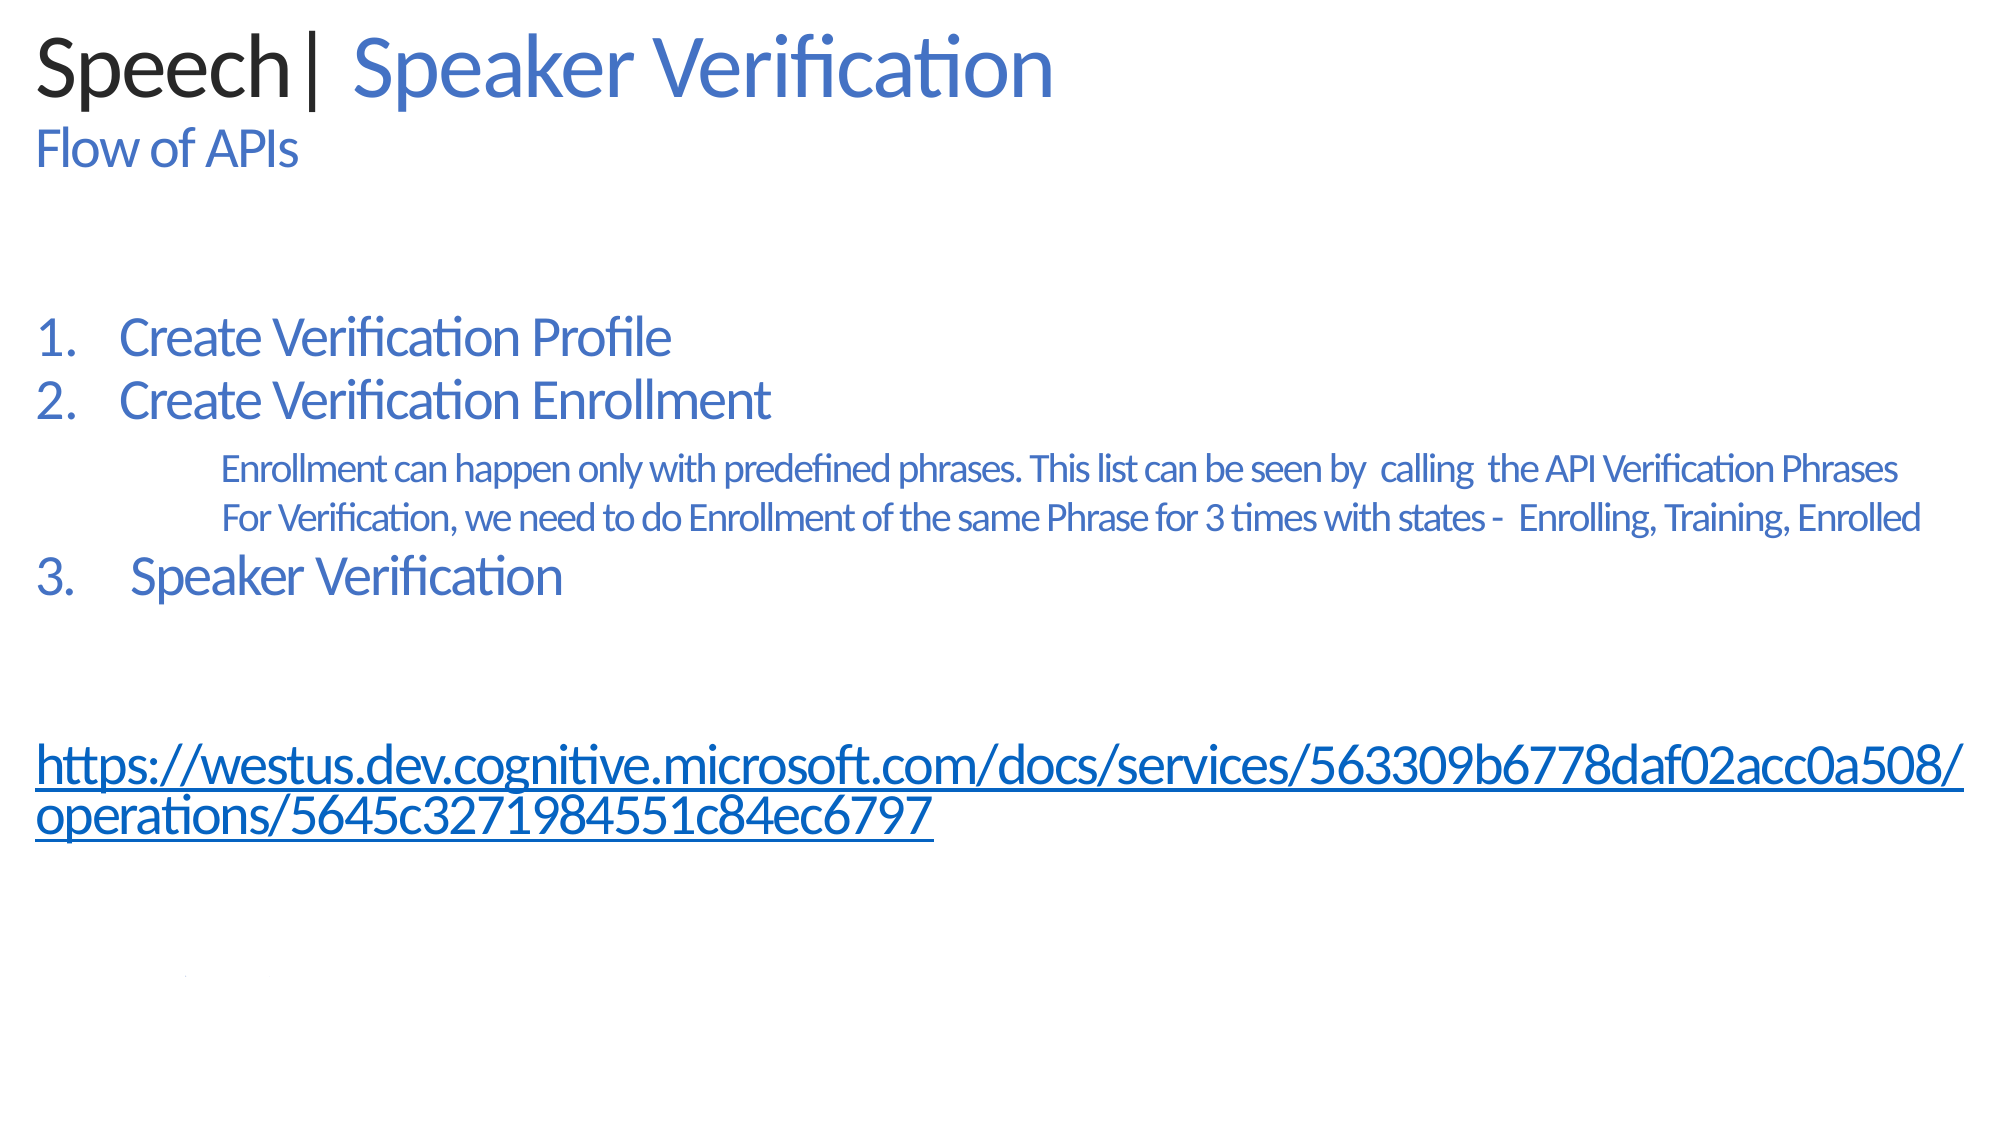

Speech| Speaker Verification
Flow of APIs

Create Verification Profile
Create Verification Enrollment
                    Enrollment can happen only with predefined phrases. This list can be seen by  calling  the API Verification Phrases
                         For Verification, we need to do Enrollment of the same Phrase for 3 times with states -  Enrolling, Training, Enrolled

3.     Speaker Verification

https://westus.dev.cognitive.microsoft.com/docs/services/563309b6778daf02acc0a508/operations/5645c3271984551c84ec6797

.